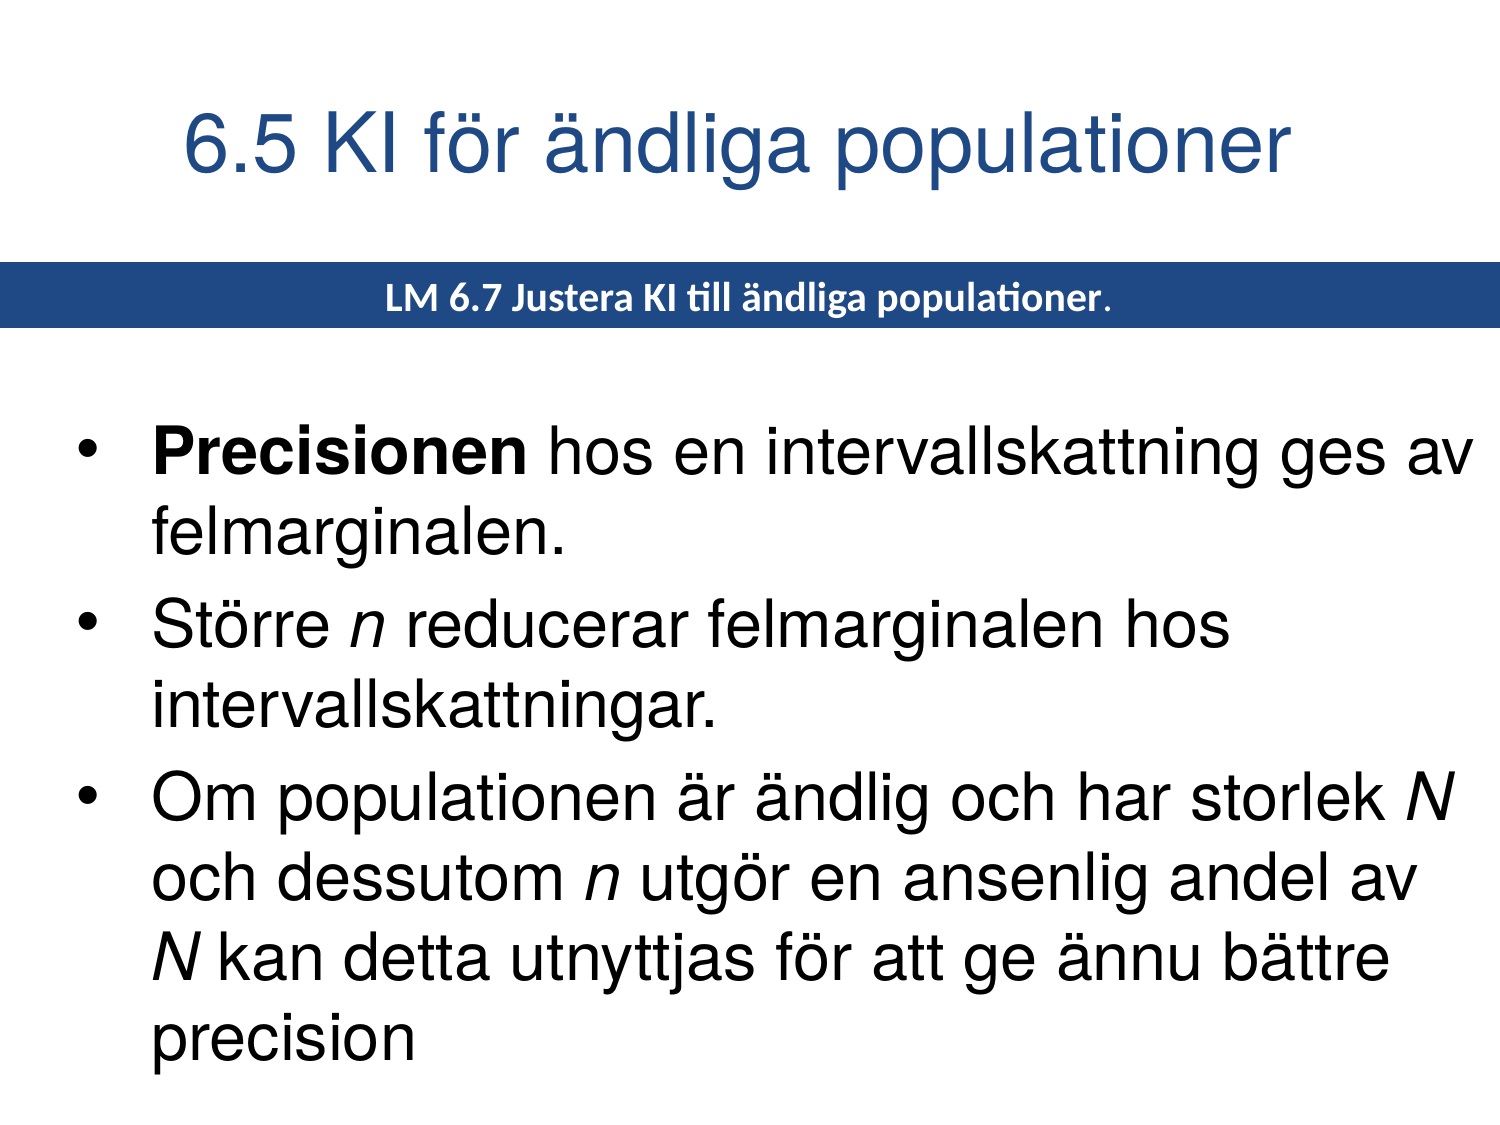

# 6.5 KI för ändliga populationer
LM 6.7 Justera KI till ändliga populationer.
Precisionen hos en intervallskattning ges av felmarginalen.
Större n reducerar felmarginalen hos intervallskattningar.
Om populationen är ändlig och har storlek N och dessutom n utgör en ansenlig andel av N kan detta utnyttjas för att ge ännu bättre precision
LO 8.7